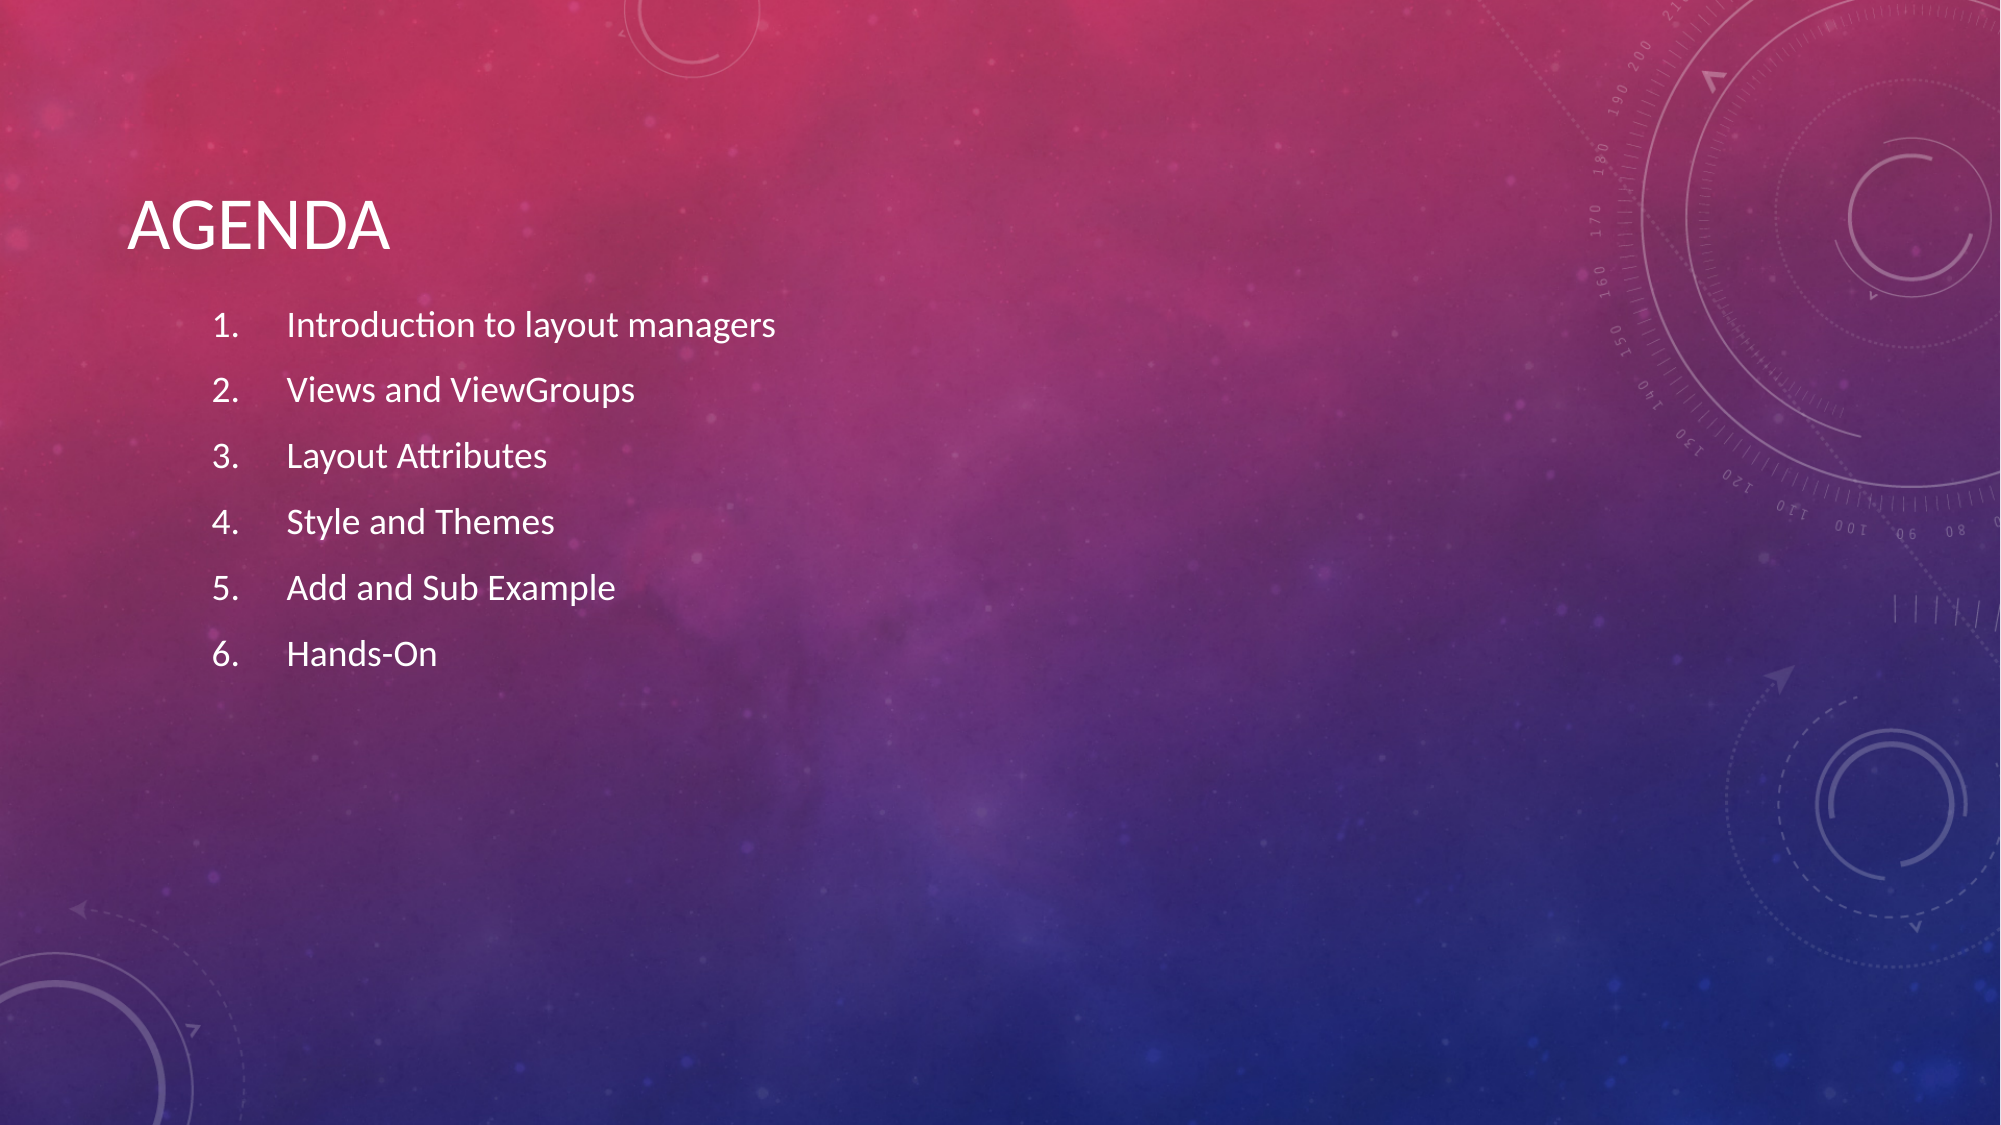

# agenda
Introduction to layout managers
Views and ViewGroups
Layout Attributes
Style and Themes
Add and Sub Example
Hands-On